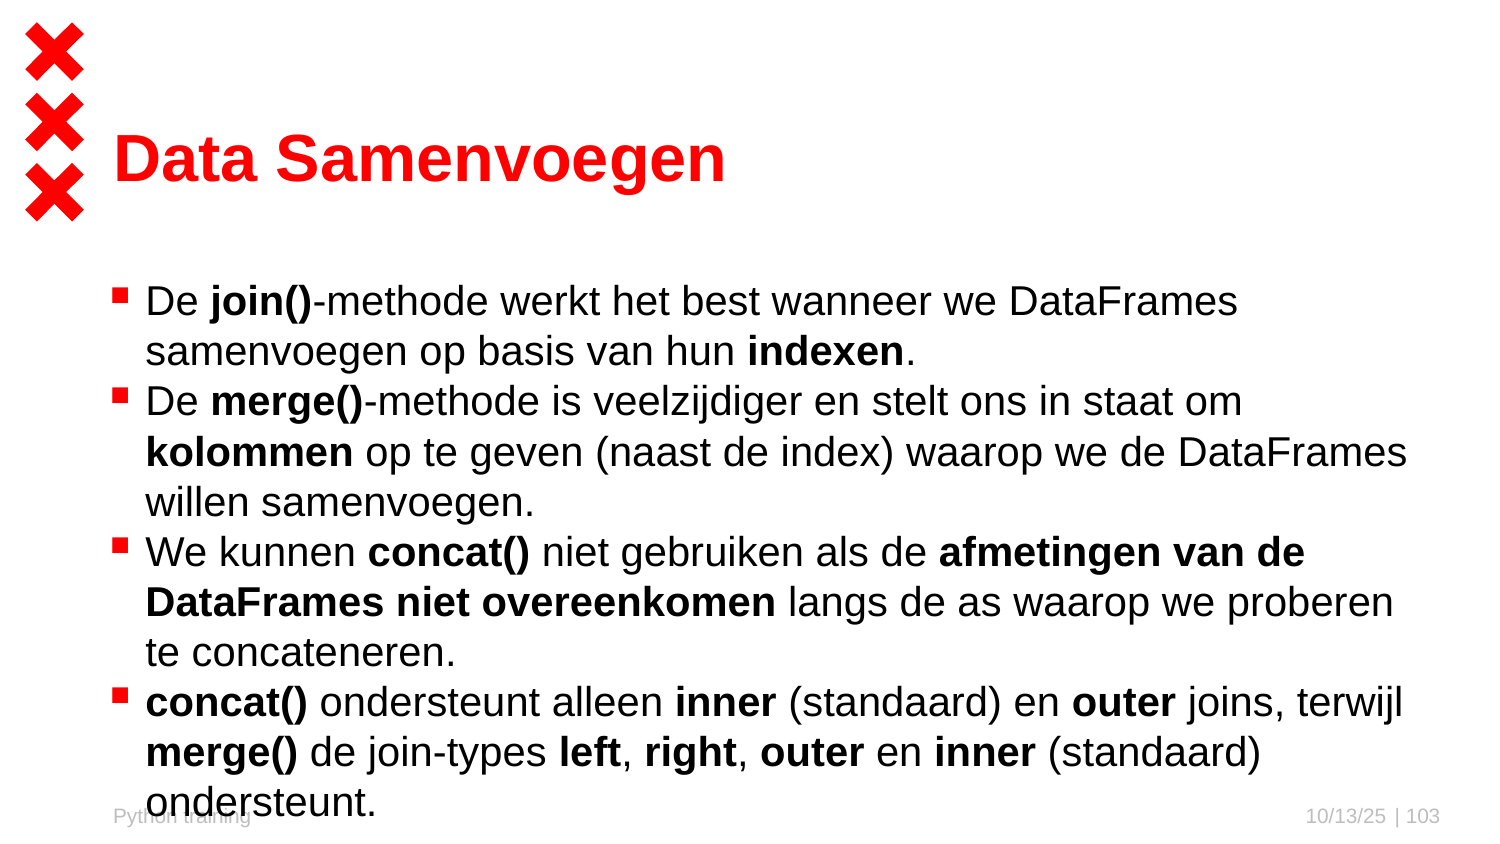

# Data Samenvoegen
De join()-methode werkt het best wanneer we DataFrames samenvoegen op basis van hun indexen.
De merge()-methode is veelzijdiger en stelt ons in staat om kolommen op te geven (naast de index) waarop we de DataFrames willen samenvoegen.
We kunnen concat() niet gebruiken als de afmetingen van de DataFrames niet overeenkomen langs de as waarop we proberen te concateneren.
concat() ondersteunt alleen inner (standaard) en outer joins, terwijl merge() de join-types left, right, outer en inner (standaard) ondersteunt.

Python training
10/13/25
| 103